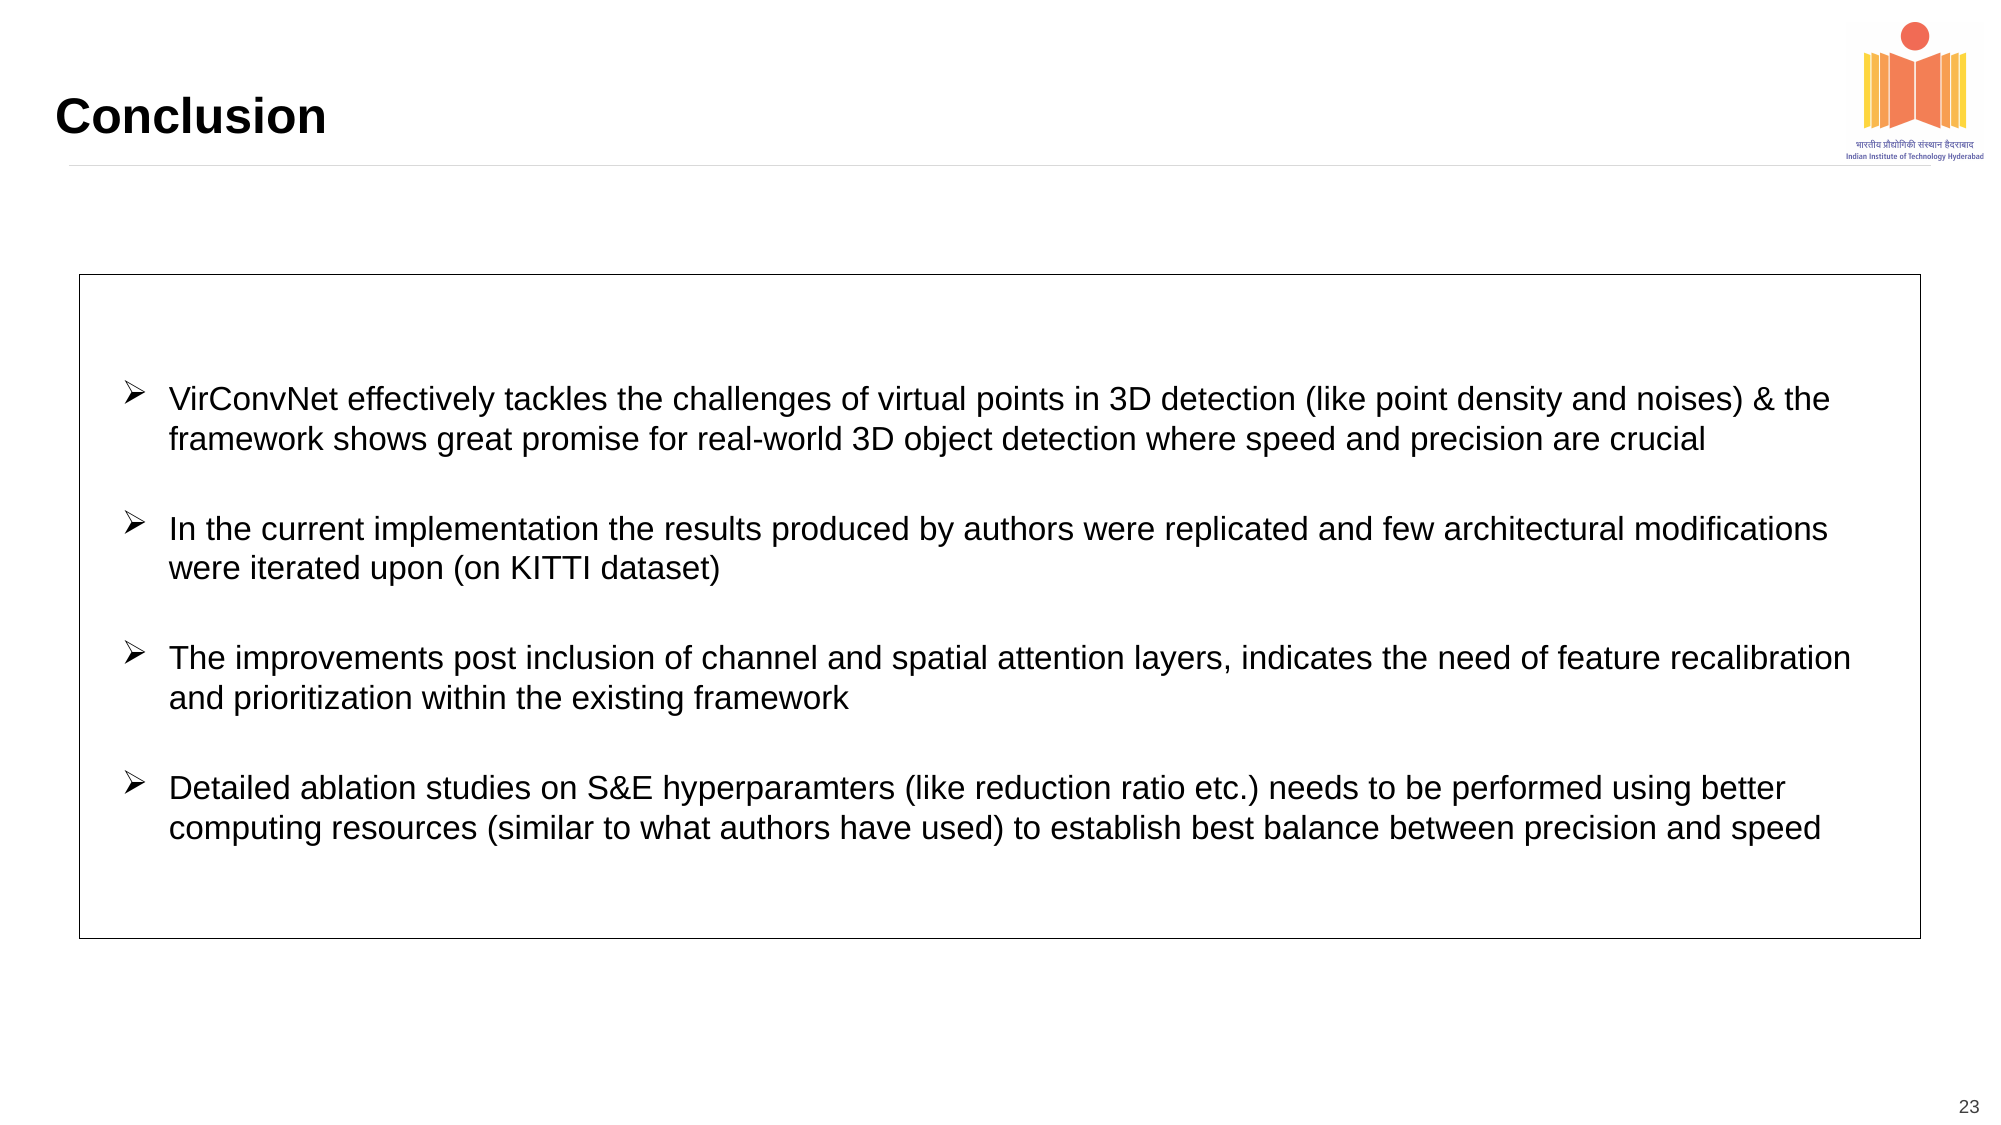

Conclusion

VirConvNet effectively tackles the challenges of virtual points in 3D detection (like point density and noises) & the framework shows great promise for real-world 3D object detection where speed and precision are crucial
In the current implementation the results produced by authors were replicated and few architectural modifications were iterated upon (on KITTI dataset)
The improvements post inclusion of channel and spatial attention layers, indicates the need of feature recalibration and prioritization within the existing framework
Detailed ablation studies on S&E hyperparamters (like reduction ratio etc.) needs to be performed using better computing resources (similar to what authors have used) to establish best balance between precision and speed
23